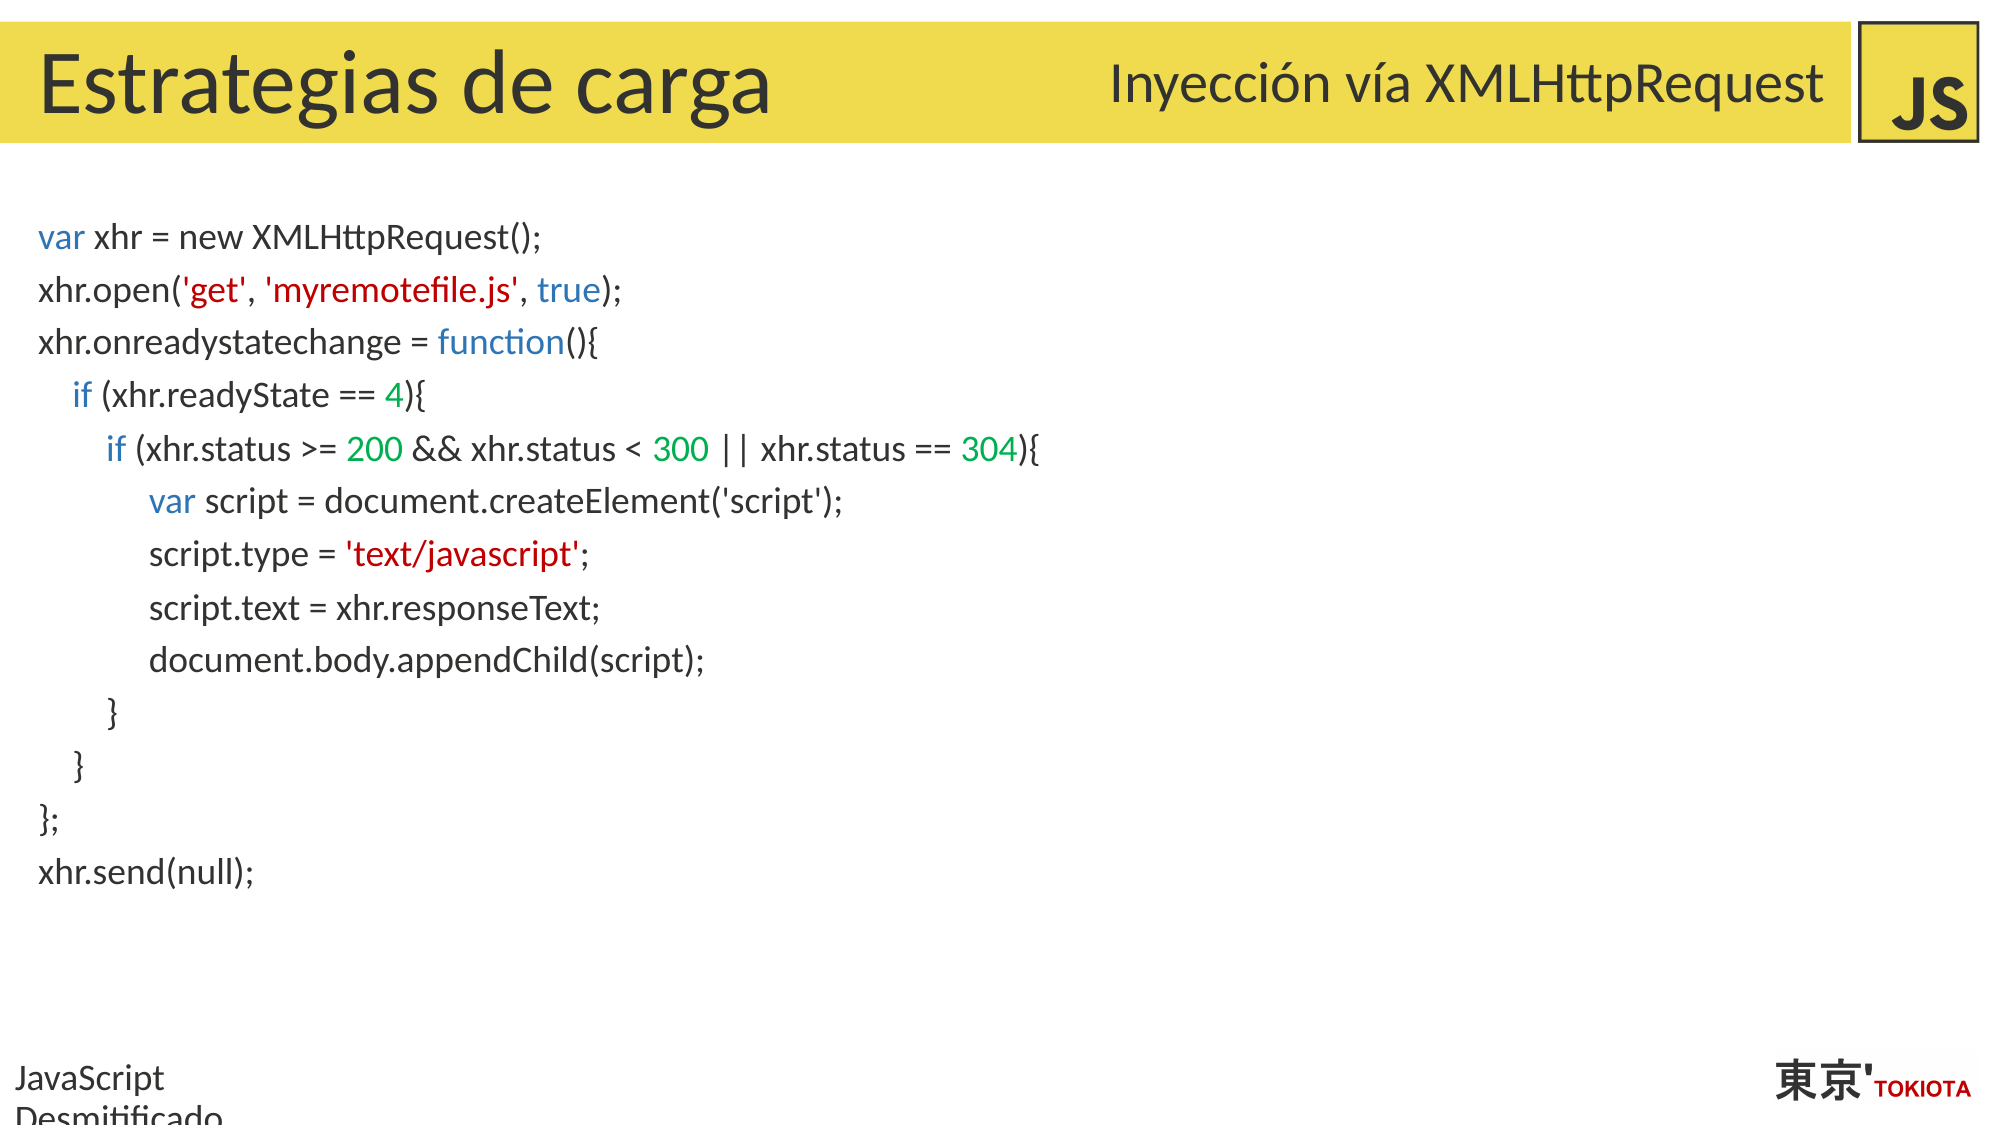

# Estrategias de carga
Inyección vía XMLHttpRequest
var xhr = new XMLHttpRequest();
xhr.open('get', 'myremotefile.js', true);
xhr.onreadystatechange = function(){
    if (xhr.readyState == 4){
        if (xhr.status >= 200 && xhr.status < 300 || xhr.status == 304){
             var script = document.createElement('script');
             script.type = 'text/javascript';
             script.text = xhr.responseText;
             document.body.appendChild(script);
        }
    }
};
xhr.send(null);